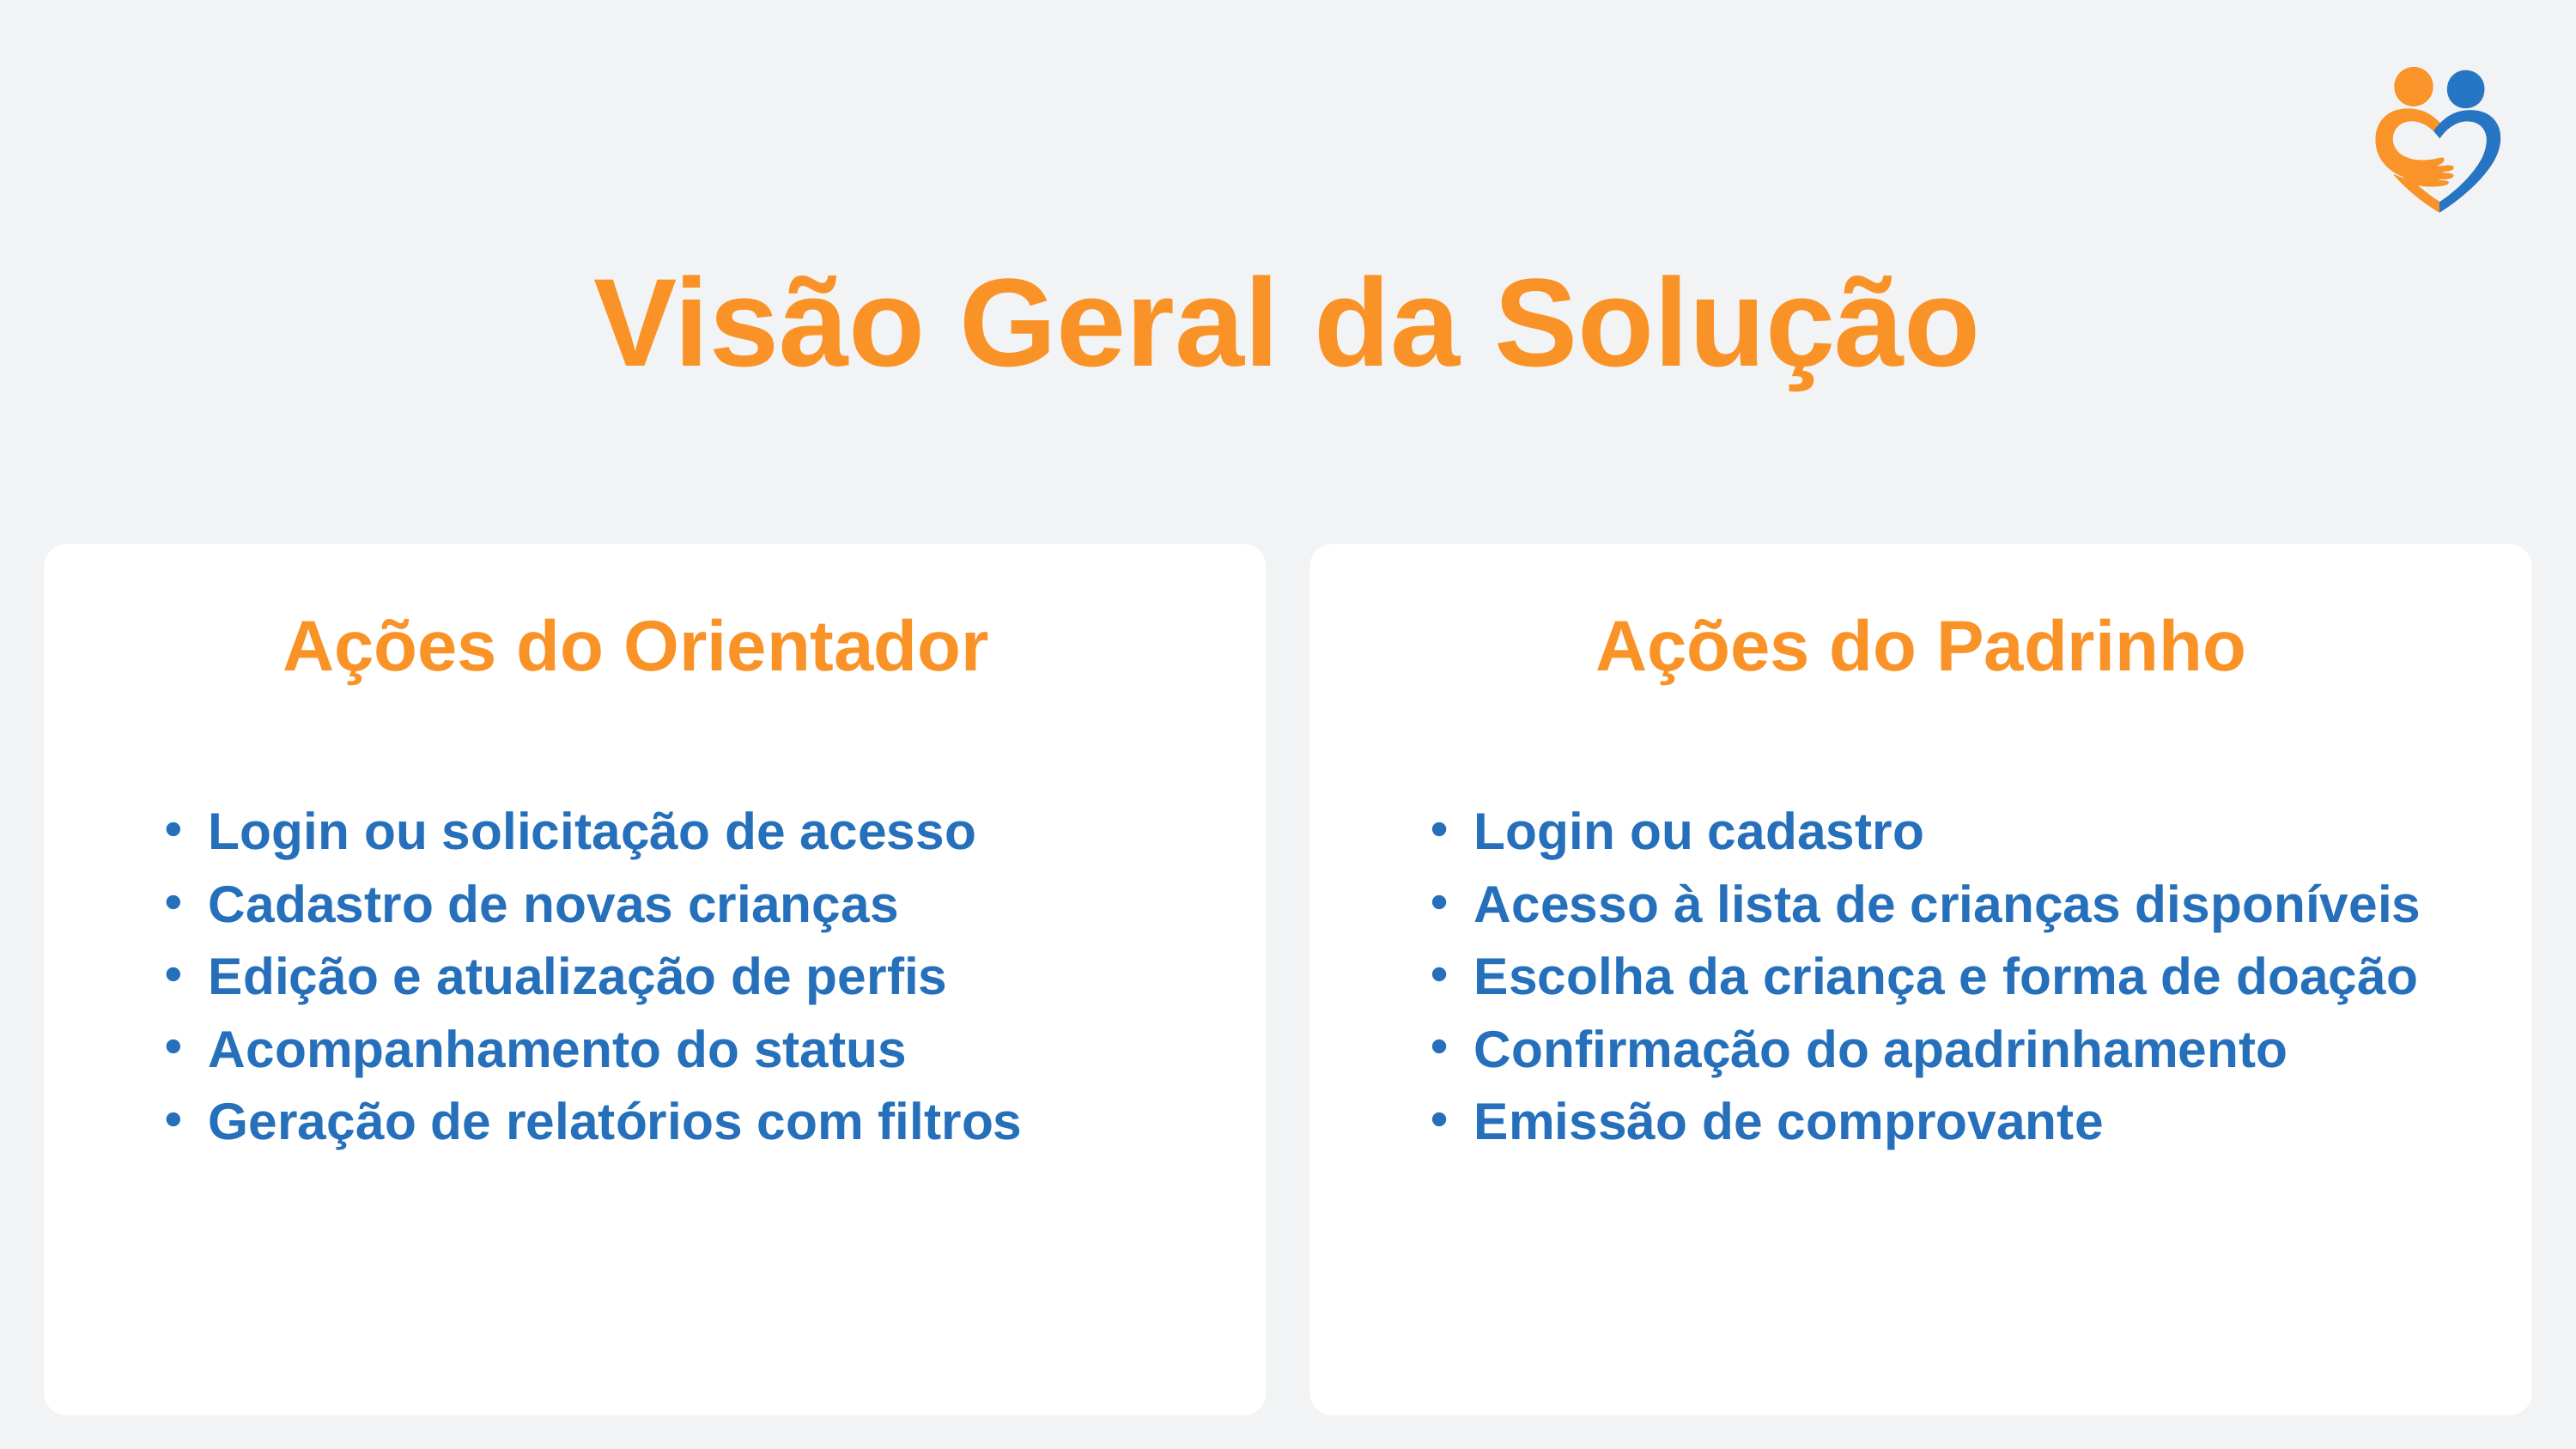

Visão Geral da Solução

Ações do Orientador
Ações do Padrinho
Login ou solicitação de acesso
Cadastro de novas crianças
Edição e atualização de perfis
Acompanhamento do status
Geração de relatórios com filtros
Login ou cadastro
Acesso à lista de crianças disponíveis
Escolha da criança e forma de doação
Confirmação do apadrinhamento
Emissão de comprovante